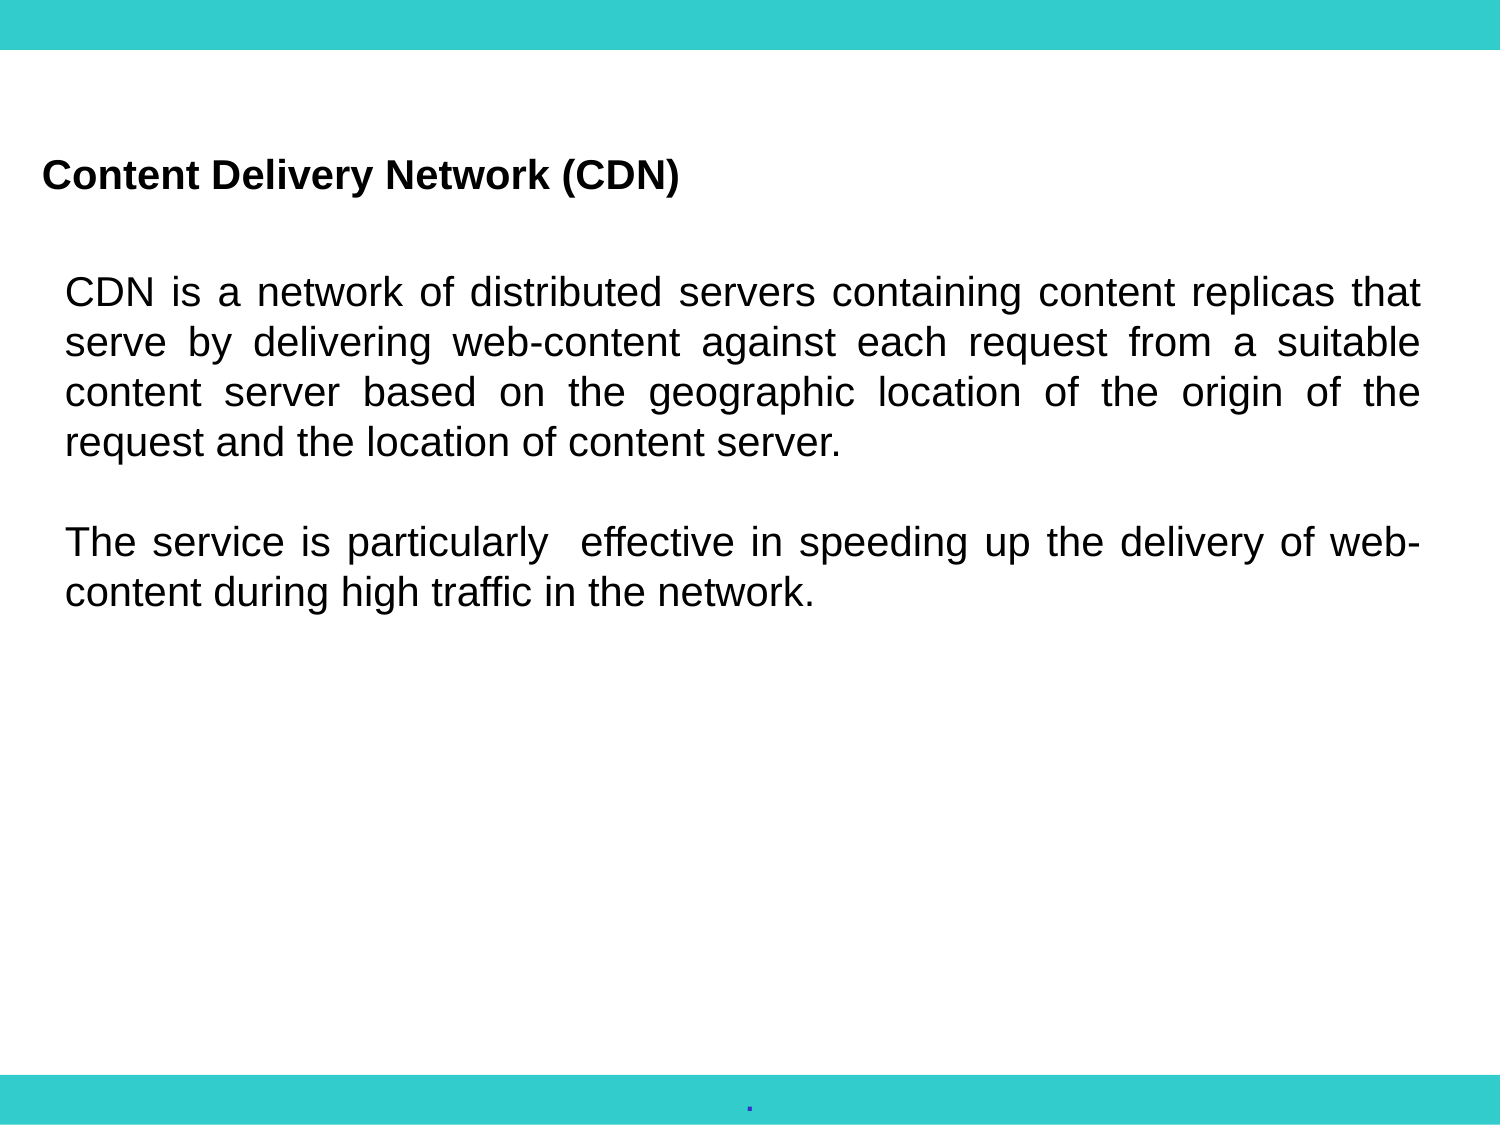

Content Delivery Network (CDN)

CDN is a network of distributed servers containing content replicas that serve by delivering web-content against each request from a suitable content server based on the geographic location of the origin of the request and the location of content server.

The service is particularly  effective in speeding up the delivery of web-content during high traffic in the network.
.